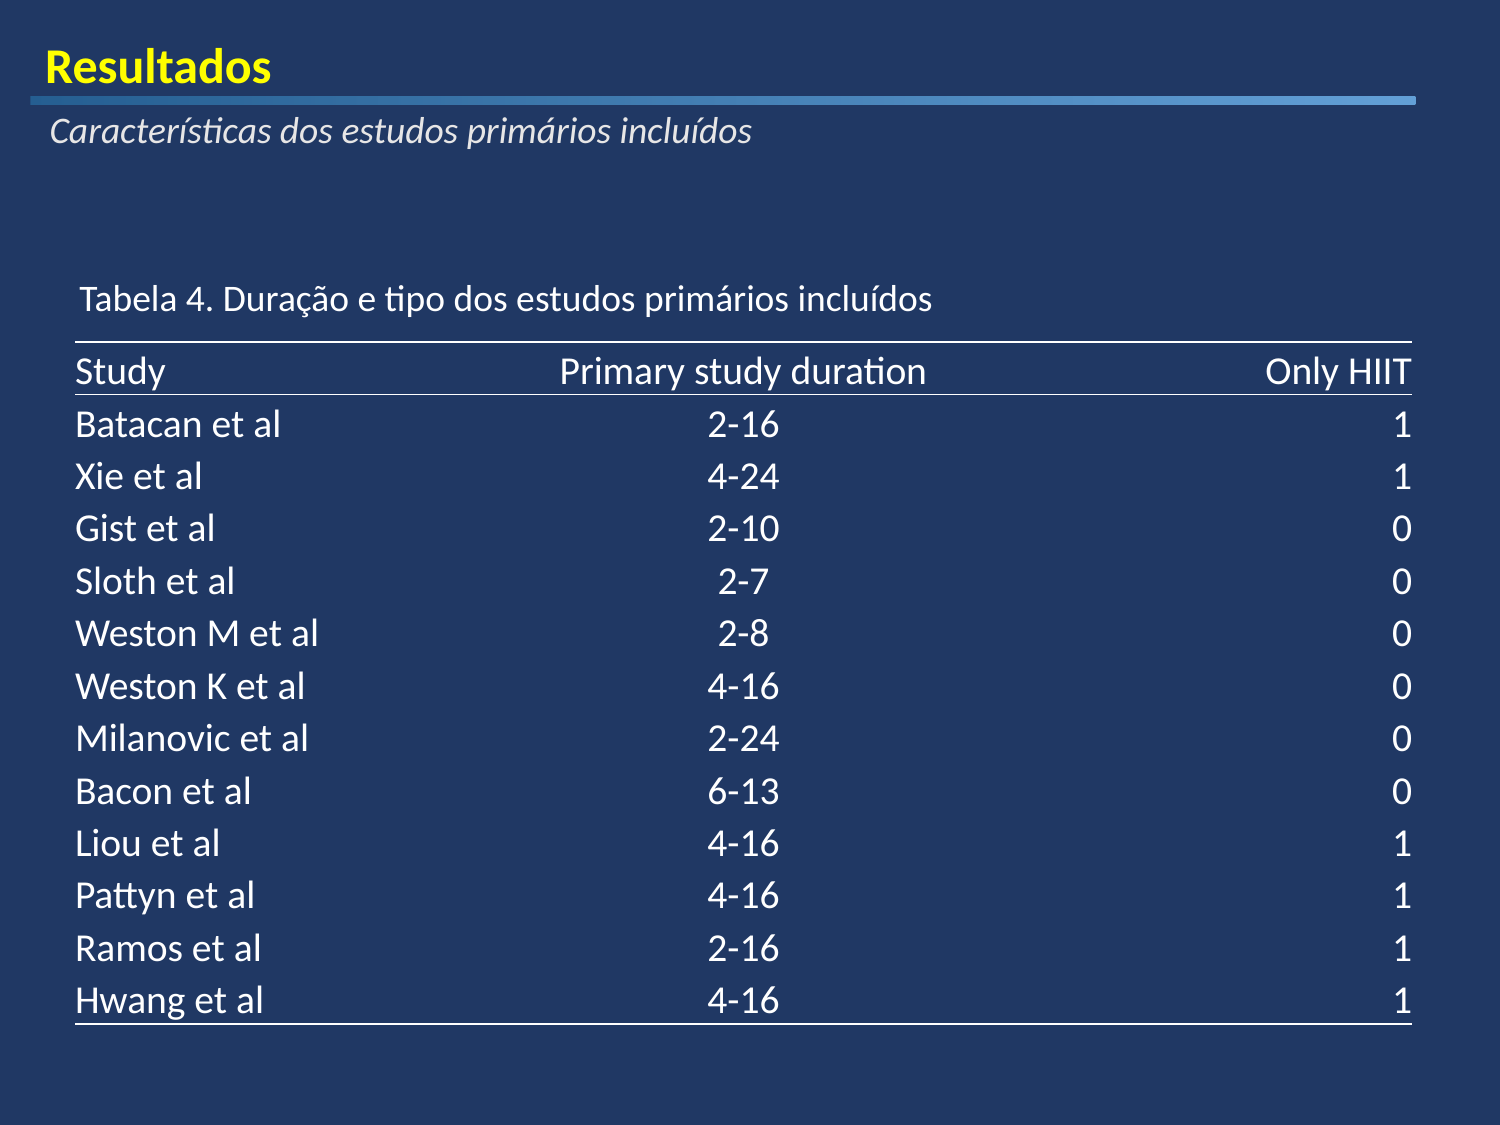

Resultados

Características dos estudos primários incluídos
Tabela 4. Duração e tipo dos estudos primários incluídos
| Study | Primary study duration | Only HIIT |
| --- | --- | --- |
| Batacan et al | 2-16 | 1 |
| Xie et al | 4-24 | 1 |
| Gist et al | 2-10 | 0 |
| Sloth et al | 2-7 | 0 |
| Weston M et al | 2-8 | 0 |
| Weston K et al | 4-16 | 0 |
| Milanovic et al | 2-24 | 0 |
| Bacon et al | 6-13 | 0 |
| Liou et al | 4-16 | 1 |
| Pattyn et al | 4-16 | 1 |
| Ramos et al | 2-16 | 1 |
| Hwang et al | 4-16 | 1 |